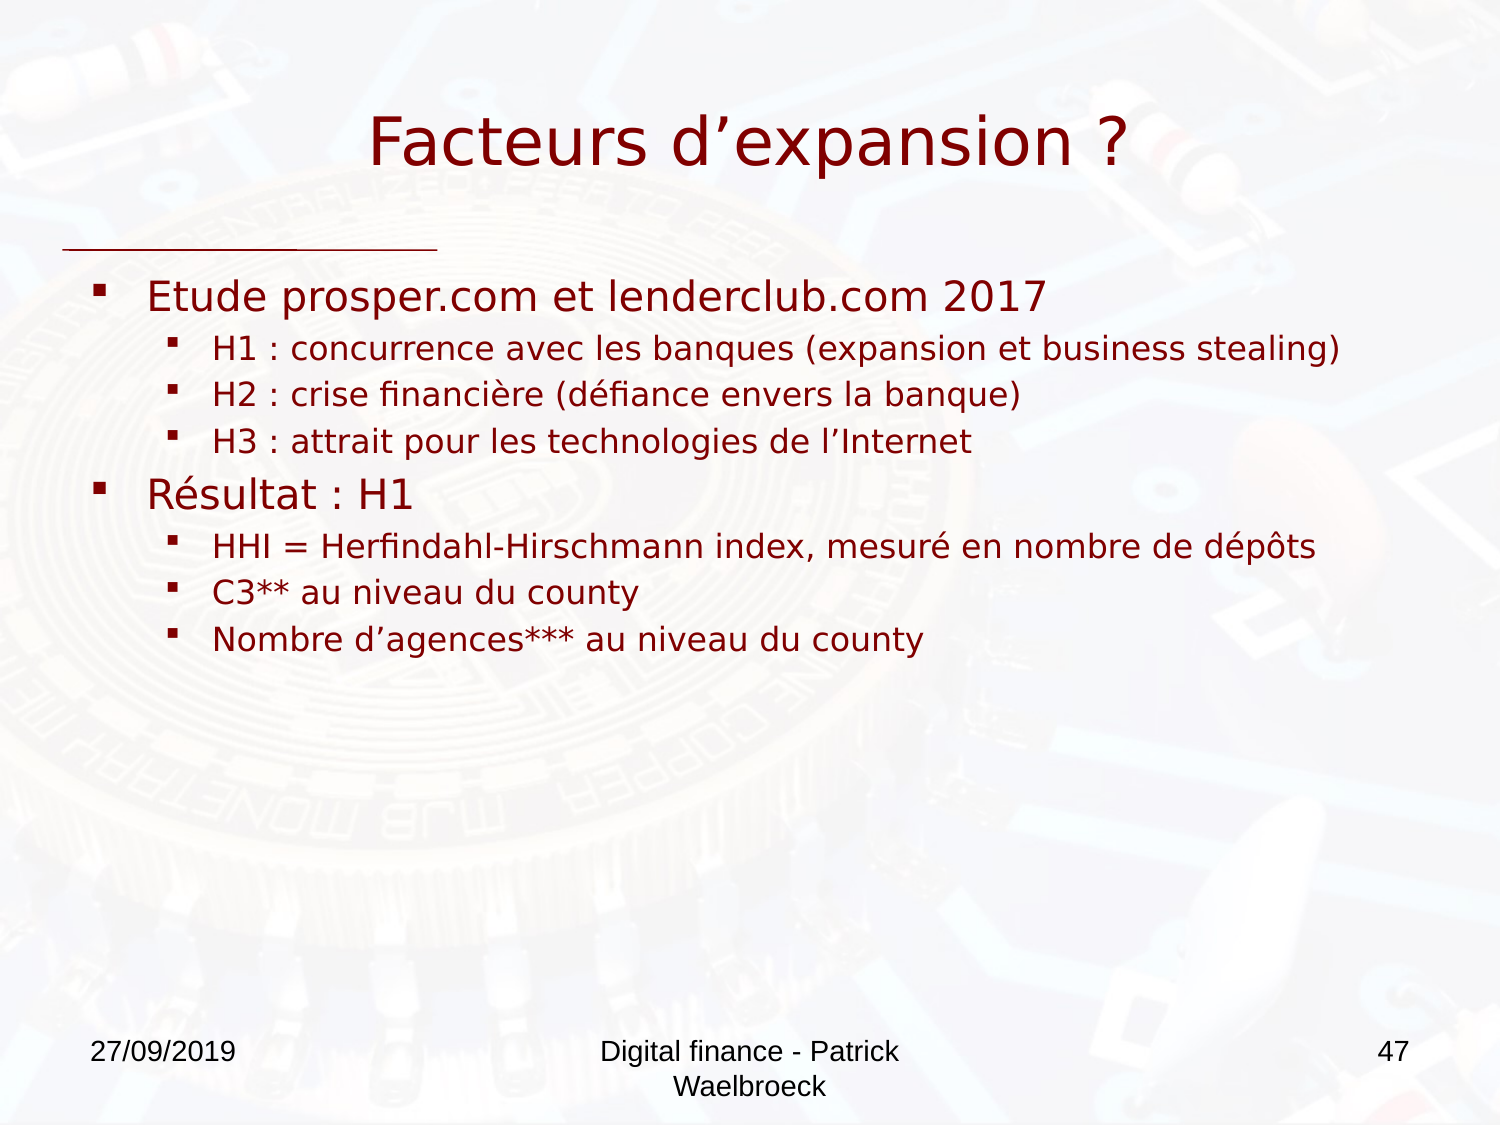

# Facteurs d’expansion ?

Etude prosper.com et lenderclub.com 2017
H1 : concurrence avec les banques (expansion et business stealing)
H2 : crise financière (défiance envers la banque)
H3 : attrait pour les technologies de l’Internet
Résultat : H1
HHI = Herfindahl-Hirschmann index, mesuré en nombre de dépôts
C3** au niveau du county
Nombre d’agences*** au niveau du county

27/09/2019
Digital finance - Patrick Waelbroeck
47